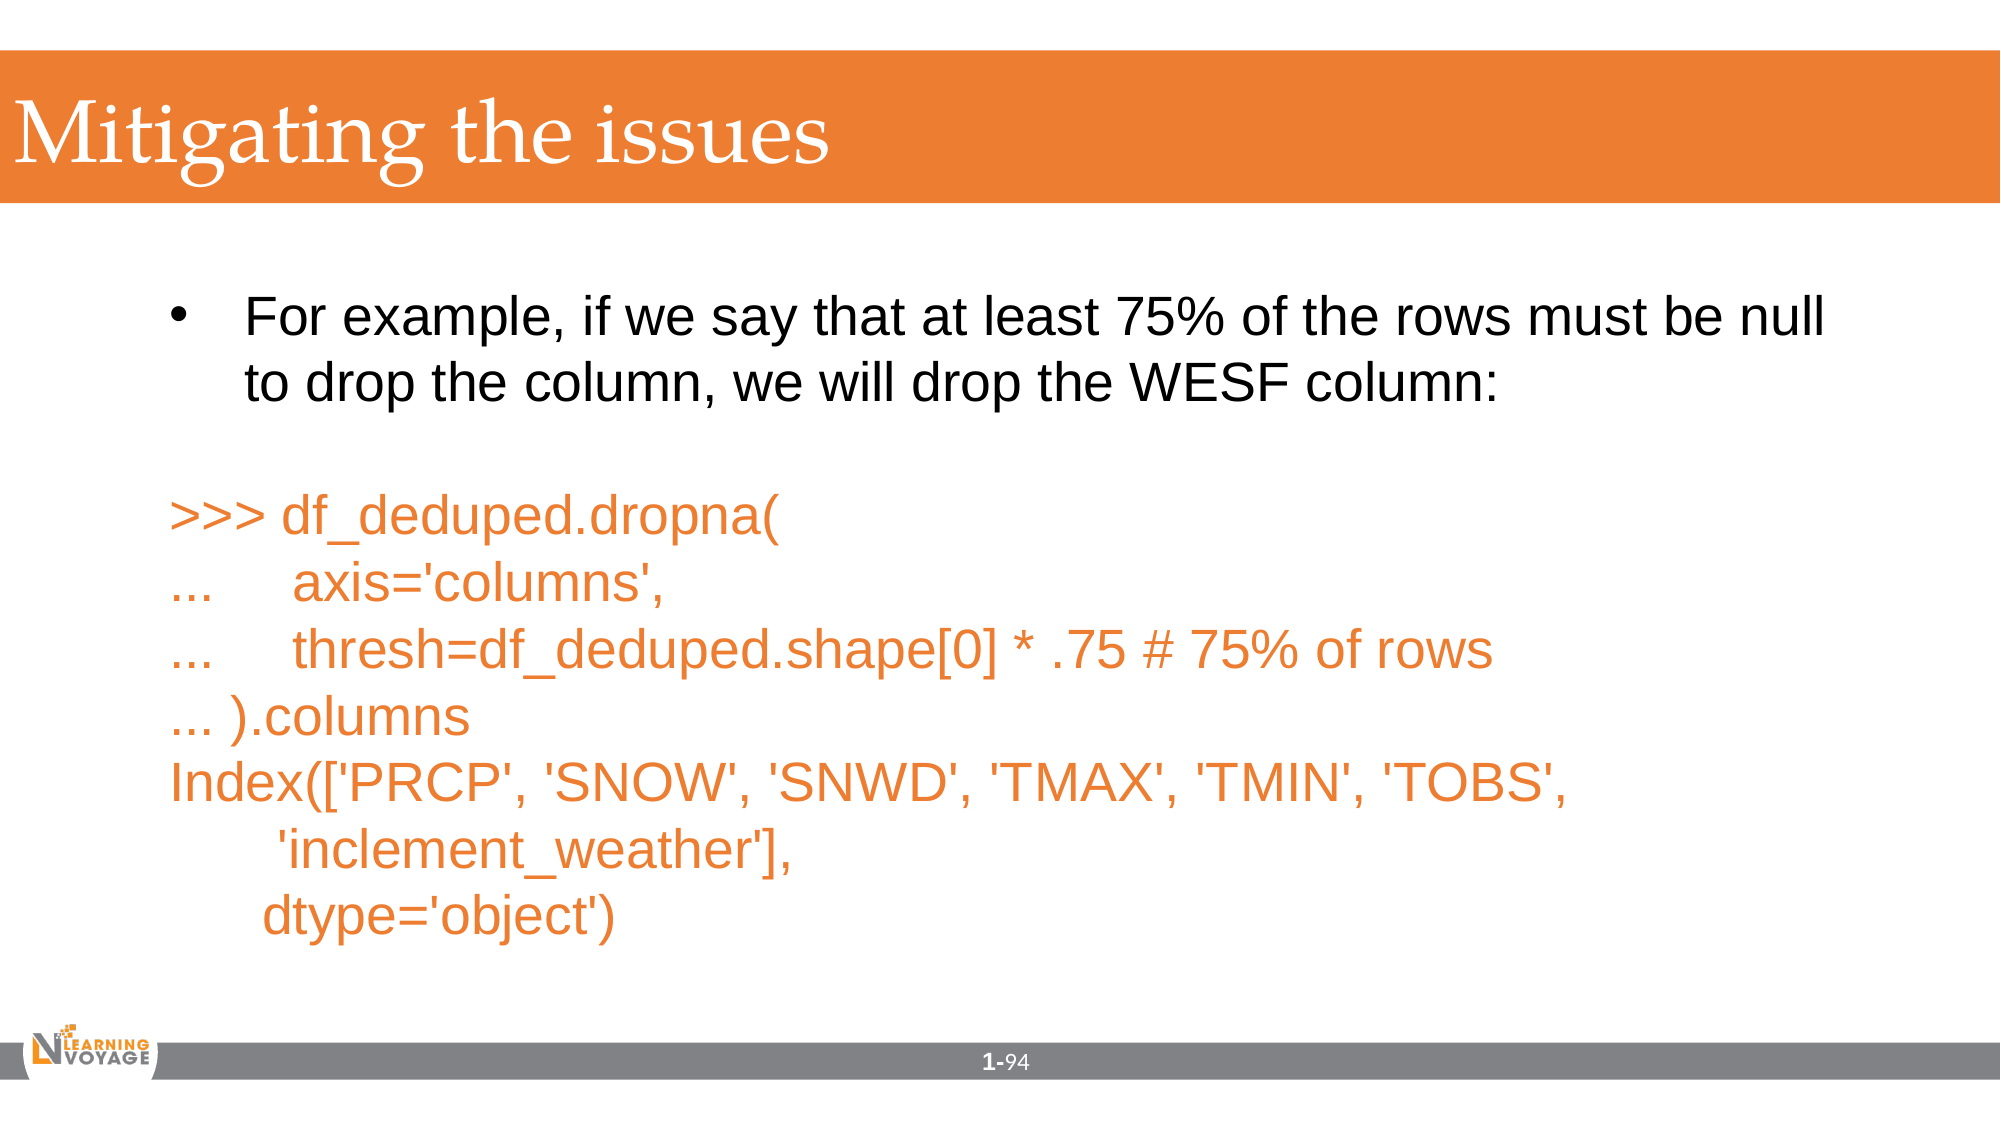

Mitigating the issues
For example, if we say that at least 75% of the rows must be null to drop the column, we will drop the WESF column:

>>> df_deduped.dropna(
...     axis='columns',
...     thresh=df_deduped.shape[0] * .75 # 75% of rows
... ).columns
Index(['PRCP', 'SNOW', 'SNWD', 'TMAX', 'TMIN', 'TOBS',
       'inclement_weather'],
      dtype='object')
1-94